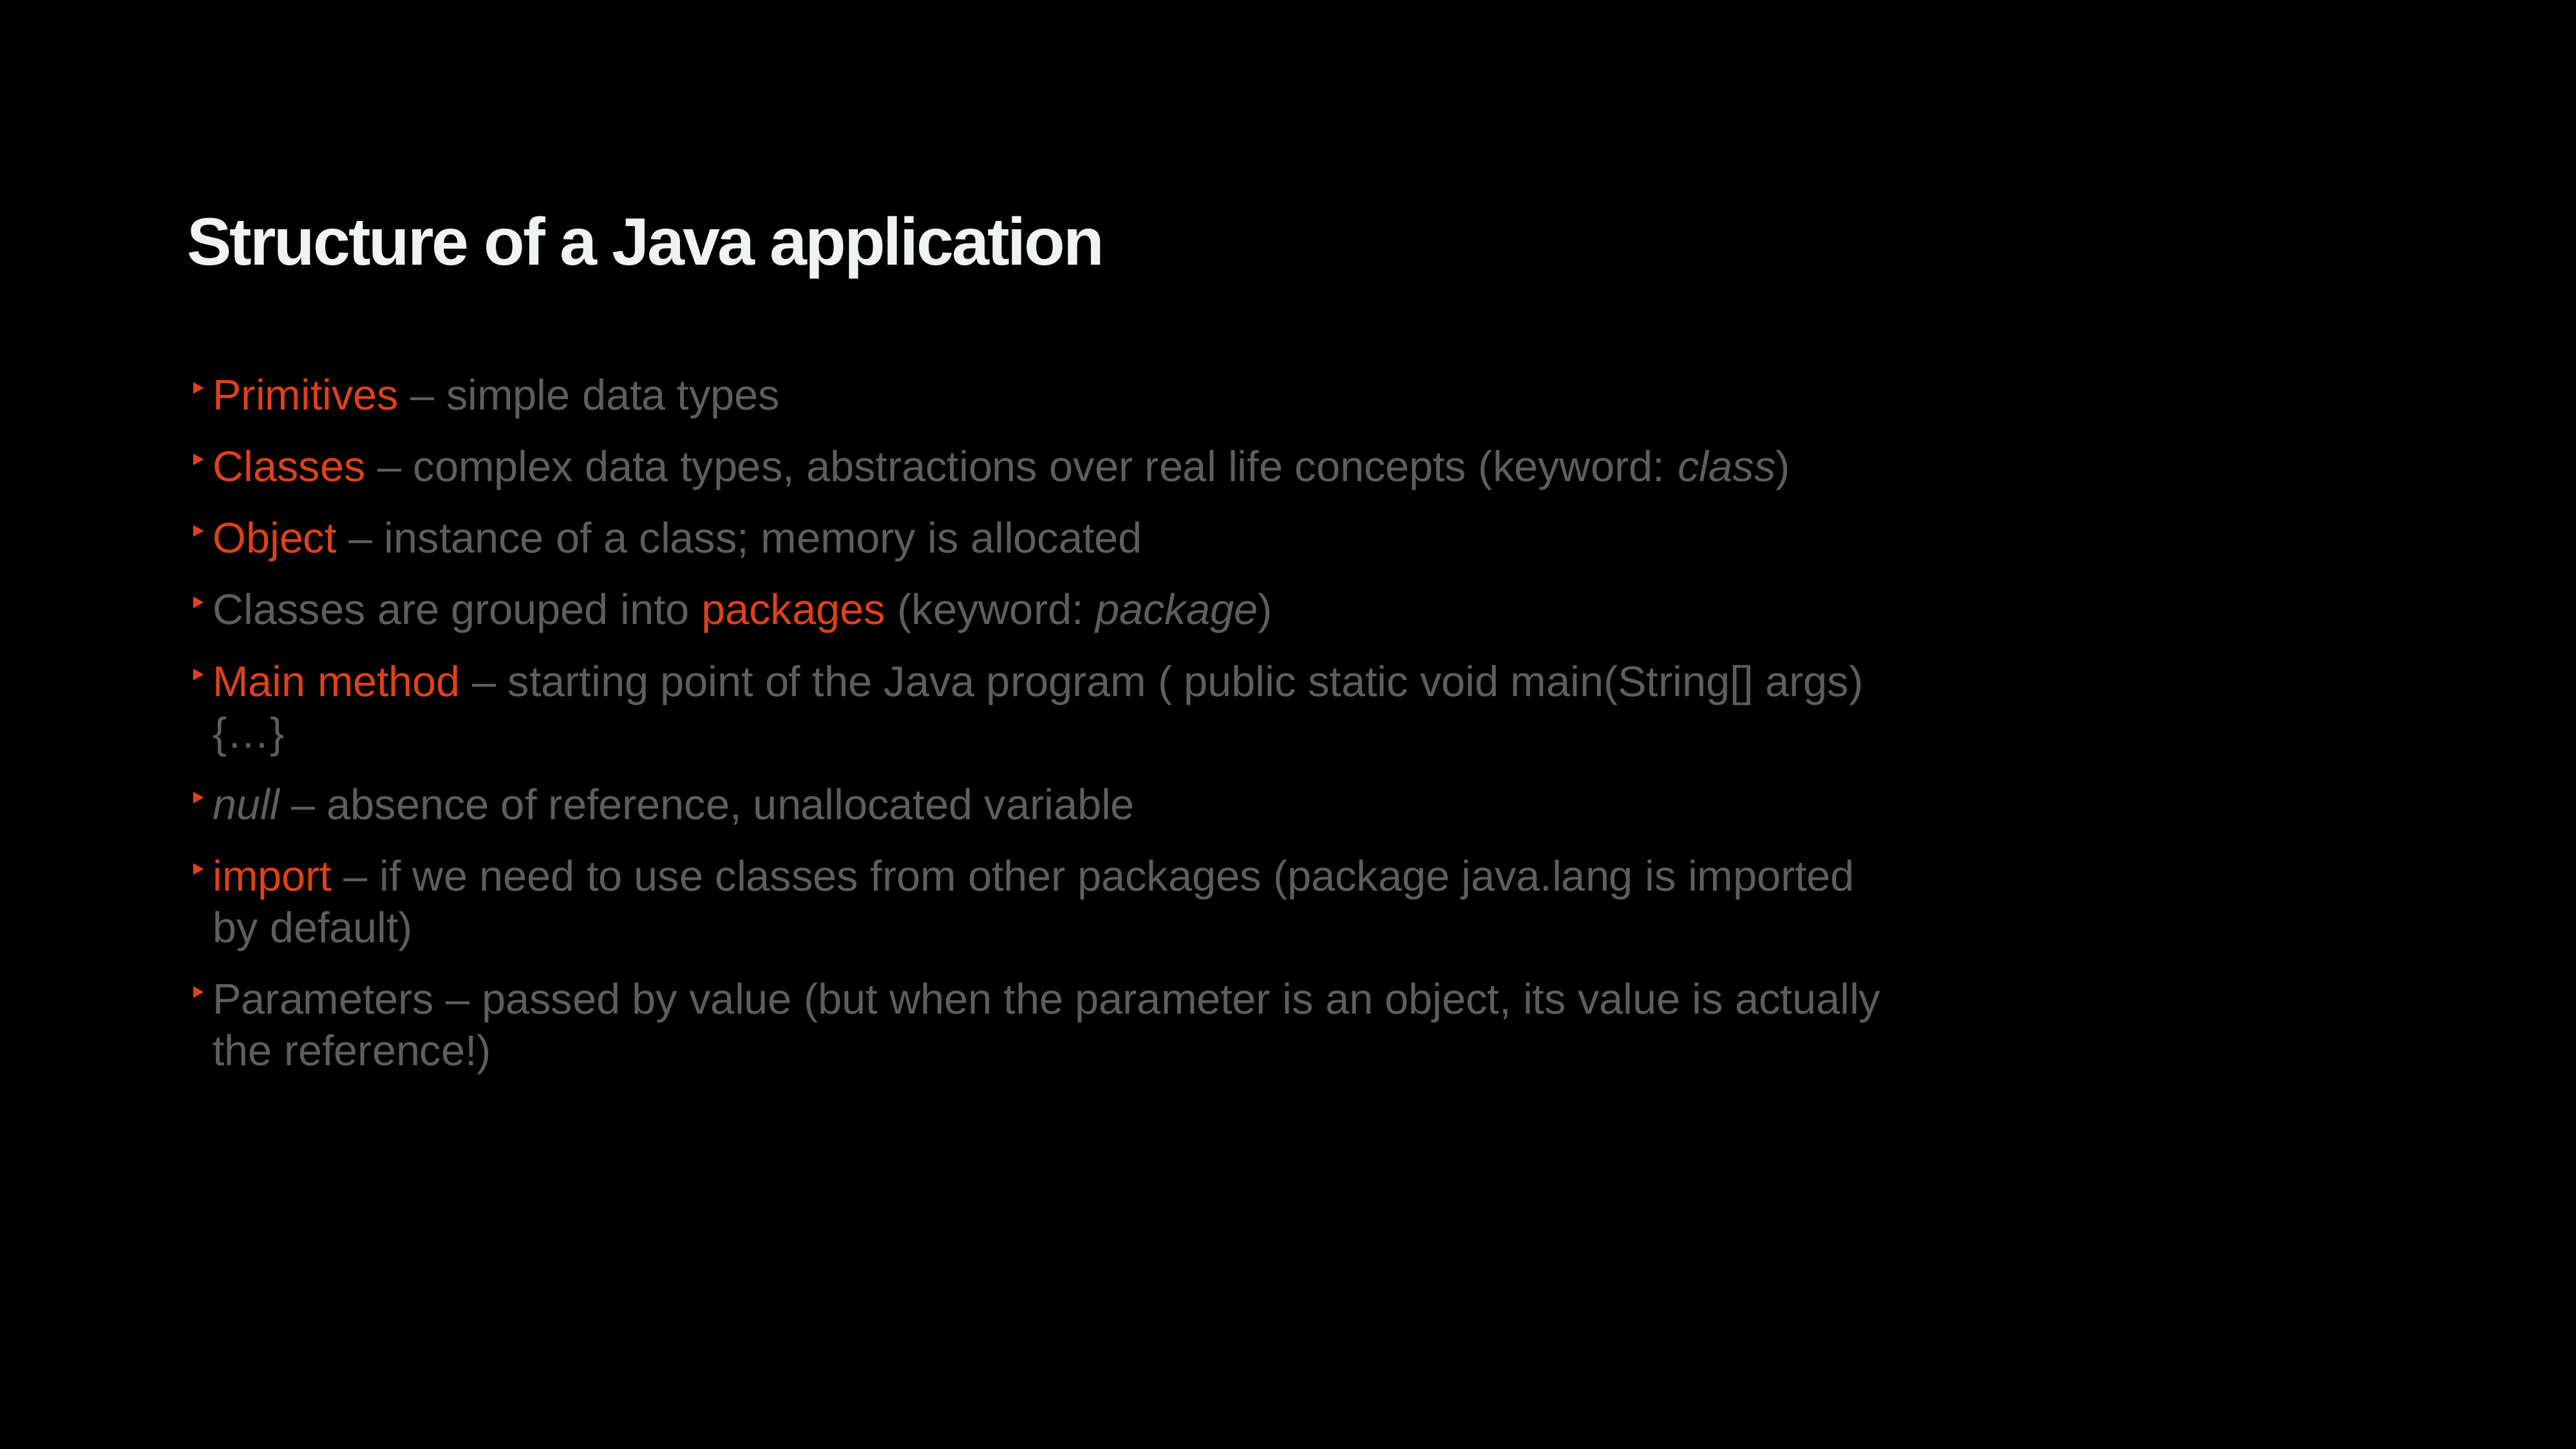

Structure of a Java application
Primitives – simple data types
Classes – complex data types, abstractions over real life concepts (keyword: class)
Object – instance of a class; memory is allocated
Classes are grouped into packages (keyword: package)
Main method – starting point of the Java program ( public static void main(String[] args) {…}
null – absence of reference, unallocated variable
import – if we need to use classes from other packages (package java.lang is imported by default)
Parameters – passed by value (but when the parameter is an object, its value is actually the reference!)

7